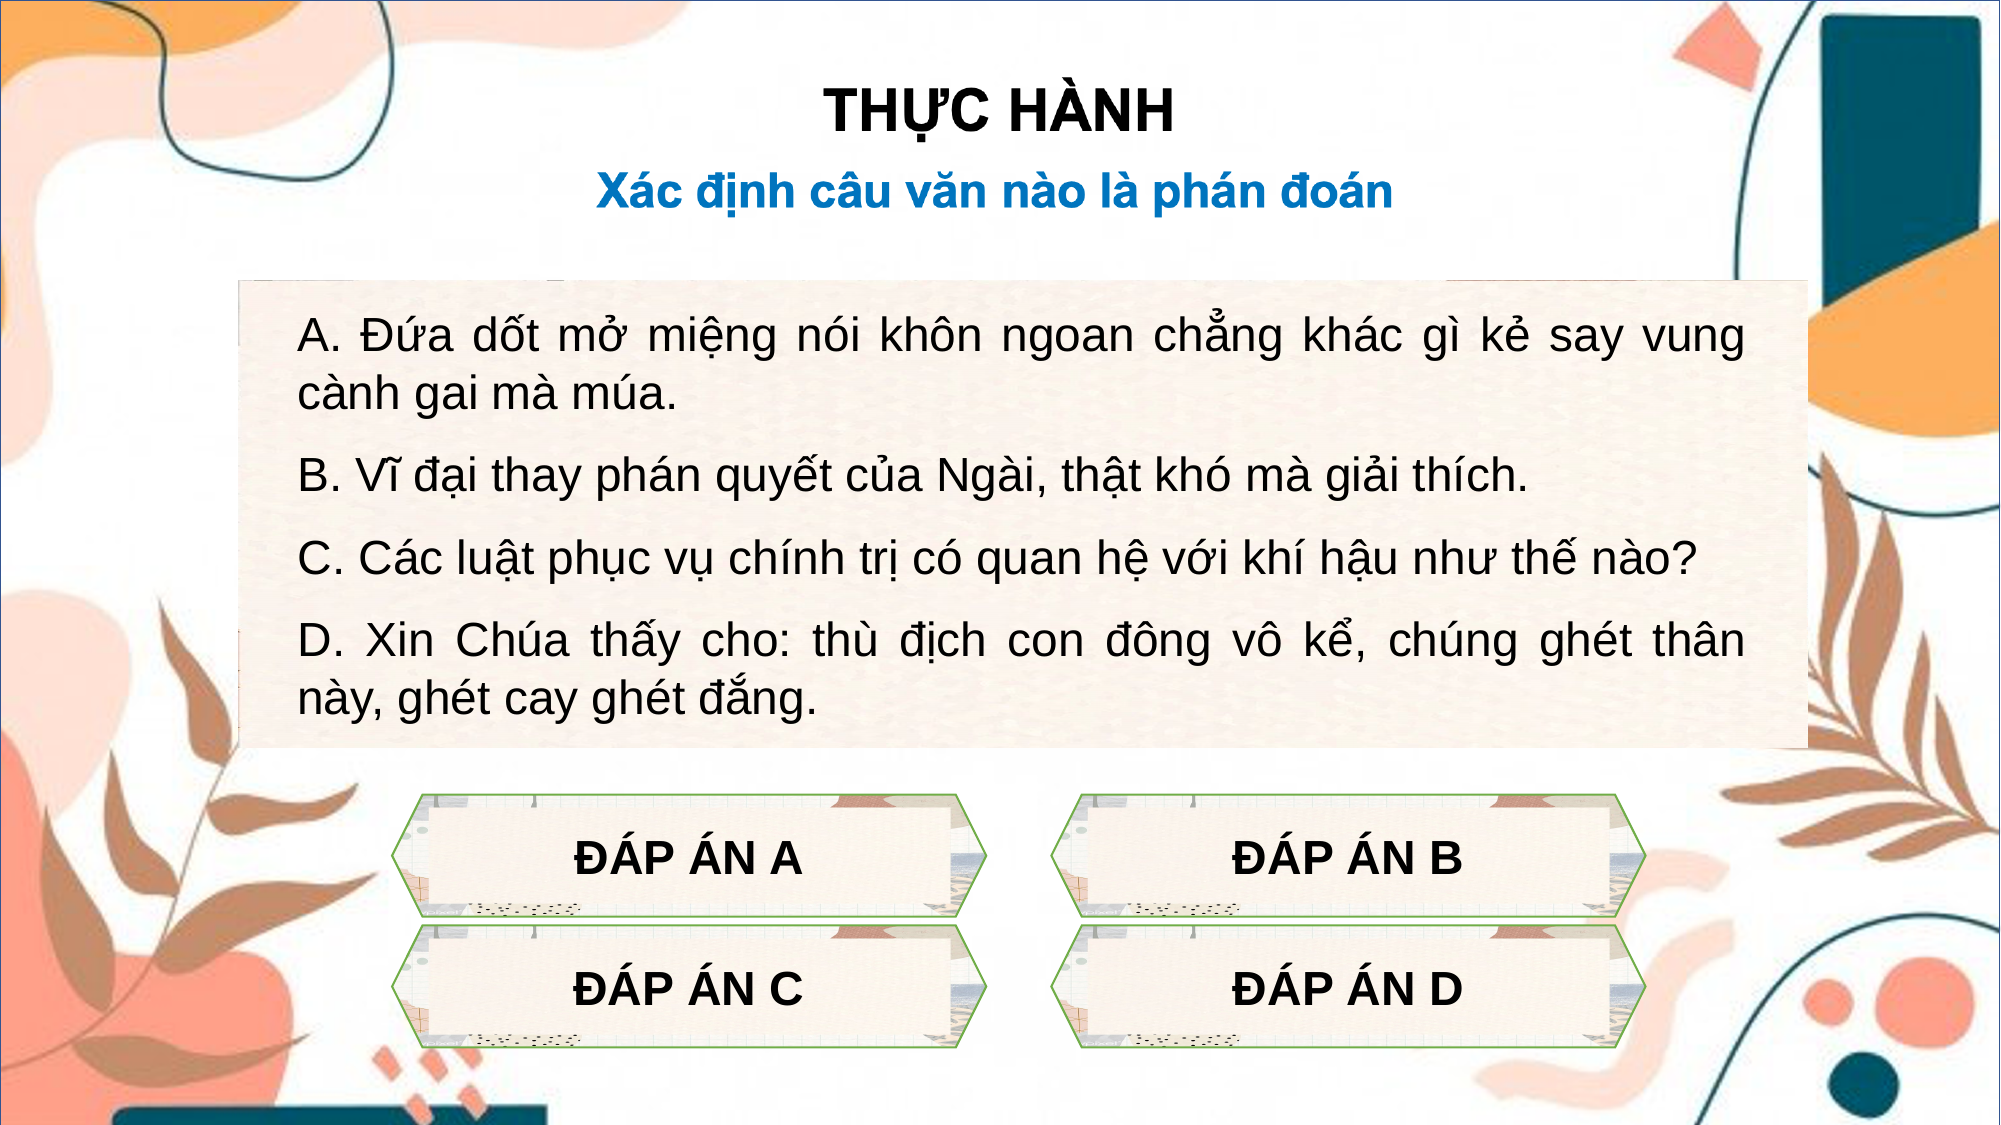

THỰC HÀNH
Xác định câu văn nào là phán đoán
A. Hãy làm sao có lòng dũng cảm trong tình yêu của ngươi!
B. Chính thể càng gần với dân chủ thì cách phán xử càng cố định.
C. Các bạn hãy so sánh cái tinh thần thấm nhuần trong giới trẻ đam mê học thuật cách đây một trăm năm với tinh thần của giới trẻ hôm nay.
D. Tại sao chúng ta phải lo lắng về công nghệ sinh học?
A. Tại sao hoa trái của chúng ta đều bị thối nhũn và hóa nâu?
B. Hãy trao tặng cái tốt nhất của bạn và hãy nhân ái.
C. Ví đây đổi phận làm trai được, thì sự anh hùng há bấy nhiêu.
D. Không được nhận quà cáp, dù đó là của quý báu hay vật xoàng xỉnh.
A. Đứa dốt mở miệng nói khôn ngoan chẳng khác gì kẻ say vung cành gai mà múa.
B. Vĩ đại thay phán quyết của Ngài, thật khó mà giải thích.
C. Các luật phục vụ chính trị có quan hệ với khí hậu như thế nào?
D. Xin Chúa thấy cho: thù địch con đông vô kể, chúng ghét thân này, ghét cay ghét đắng.
ĐÁP ÁN A
ĐÁP ÁN B
ĐÁP ÁN A
ĐÁP ÁN A
ĐÁP ÁN B
ĐÁP ÁN B
ĐÁP ÁN C
ĐÁP ÁN D
ĐÁP ÁN C
ĐÁP ÁN C
ĐÁP ÁN D
ĐÁP ÁN D